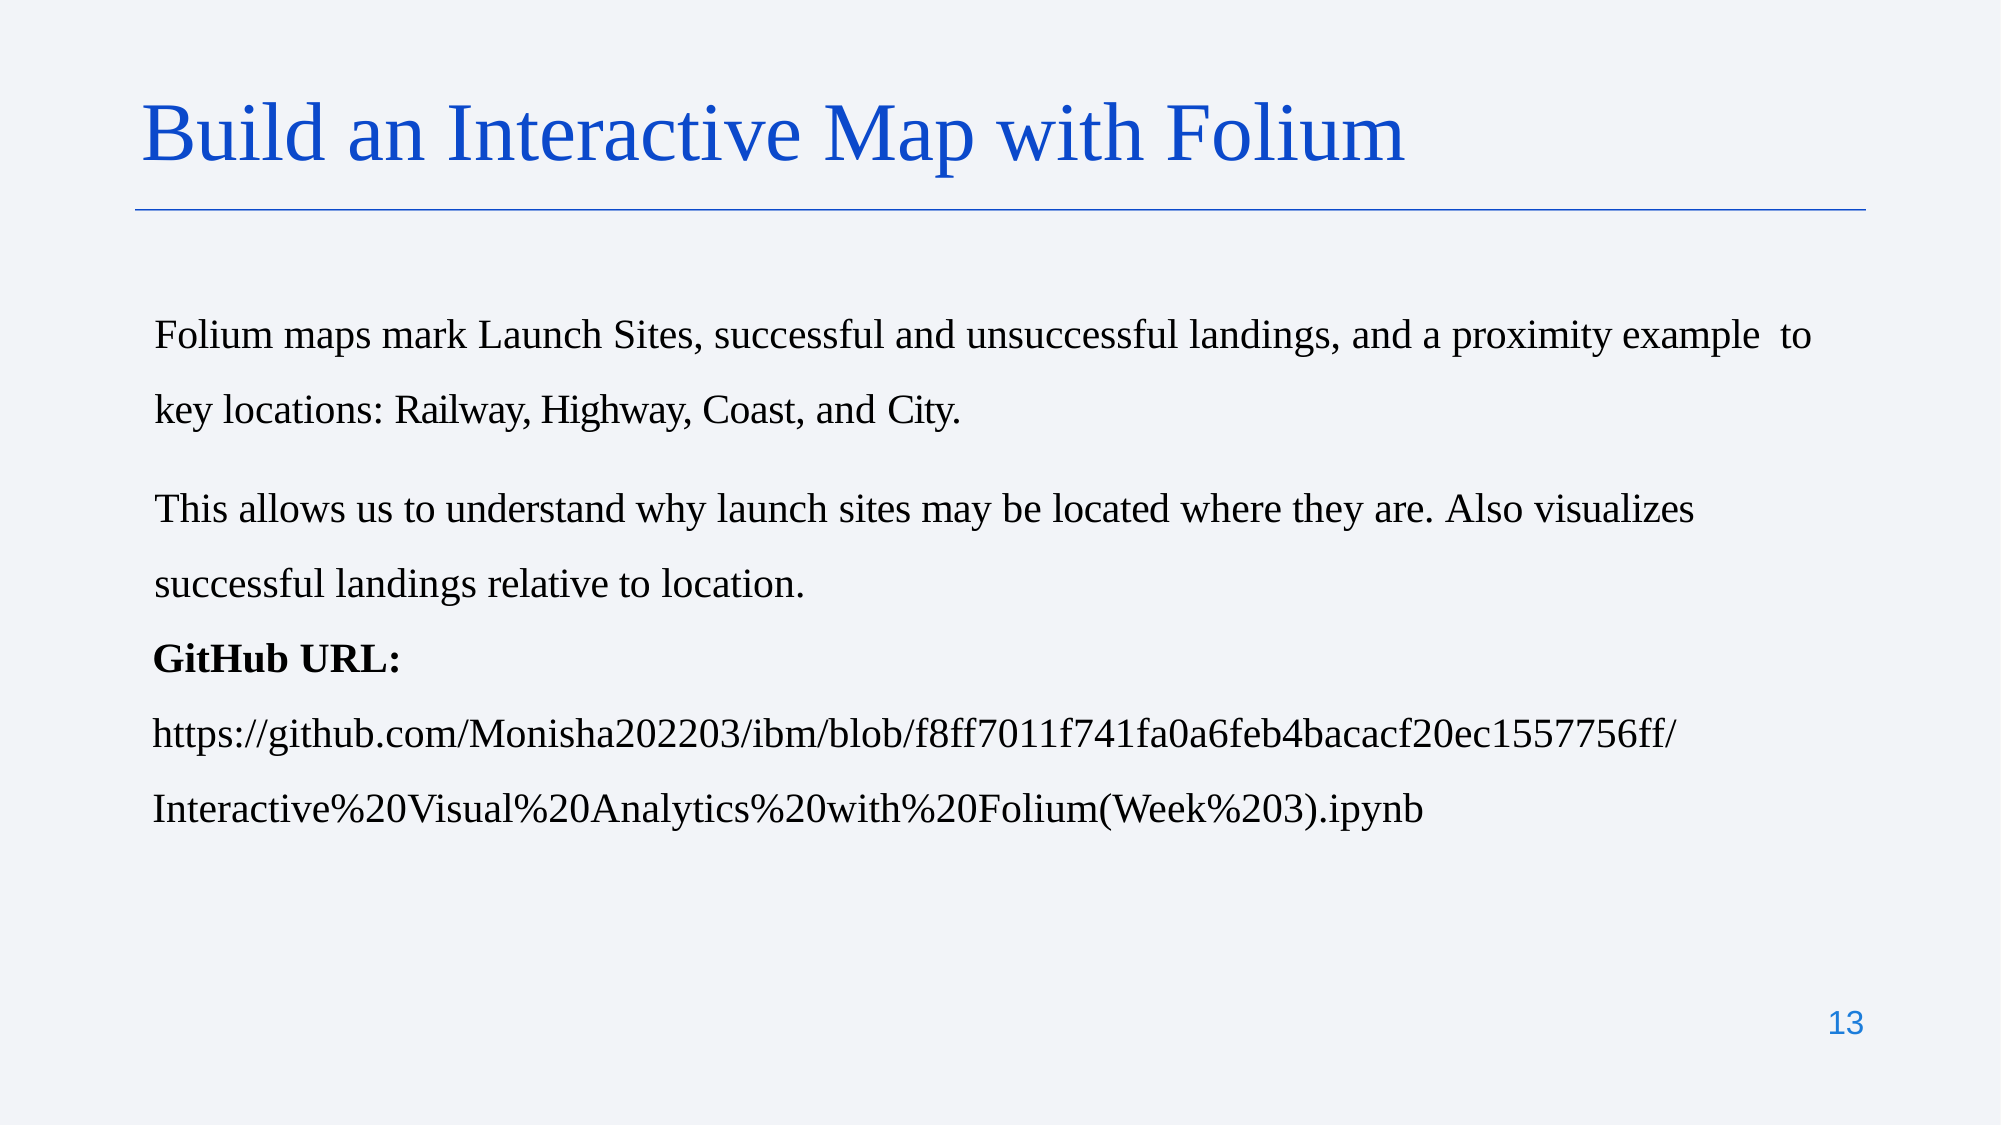

Build an Interactive Map with Folium
Folium maps mark Launch Sites, successful and unsuccessful landings, and a proximity example  to key locations: Railway, Highway, Coast, and City.
This allows us to understand why launch sites may be located where they are. Also visualizes  successful landings relative to location.
GitHub URL: https://github.com/Monisha202203/ibm/blob/f8ff7011f741fa0a6feb4bacacf20ec1557756ff/Interactive%20Visual%20Analytics%20with%20Folium(Week%203).ipynb

13